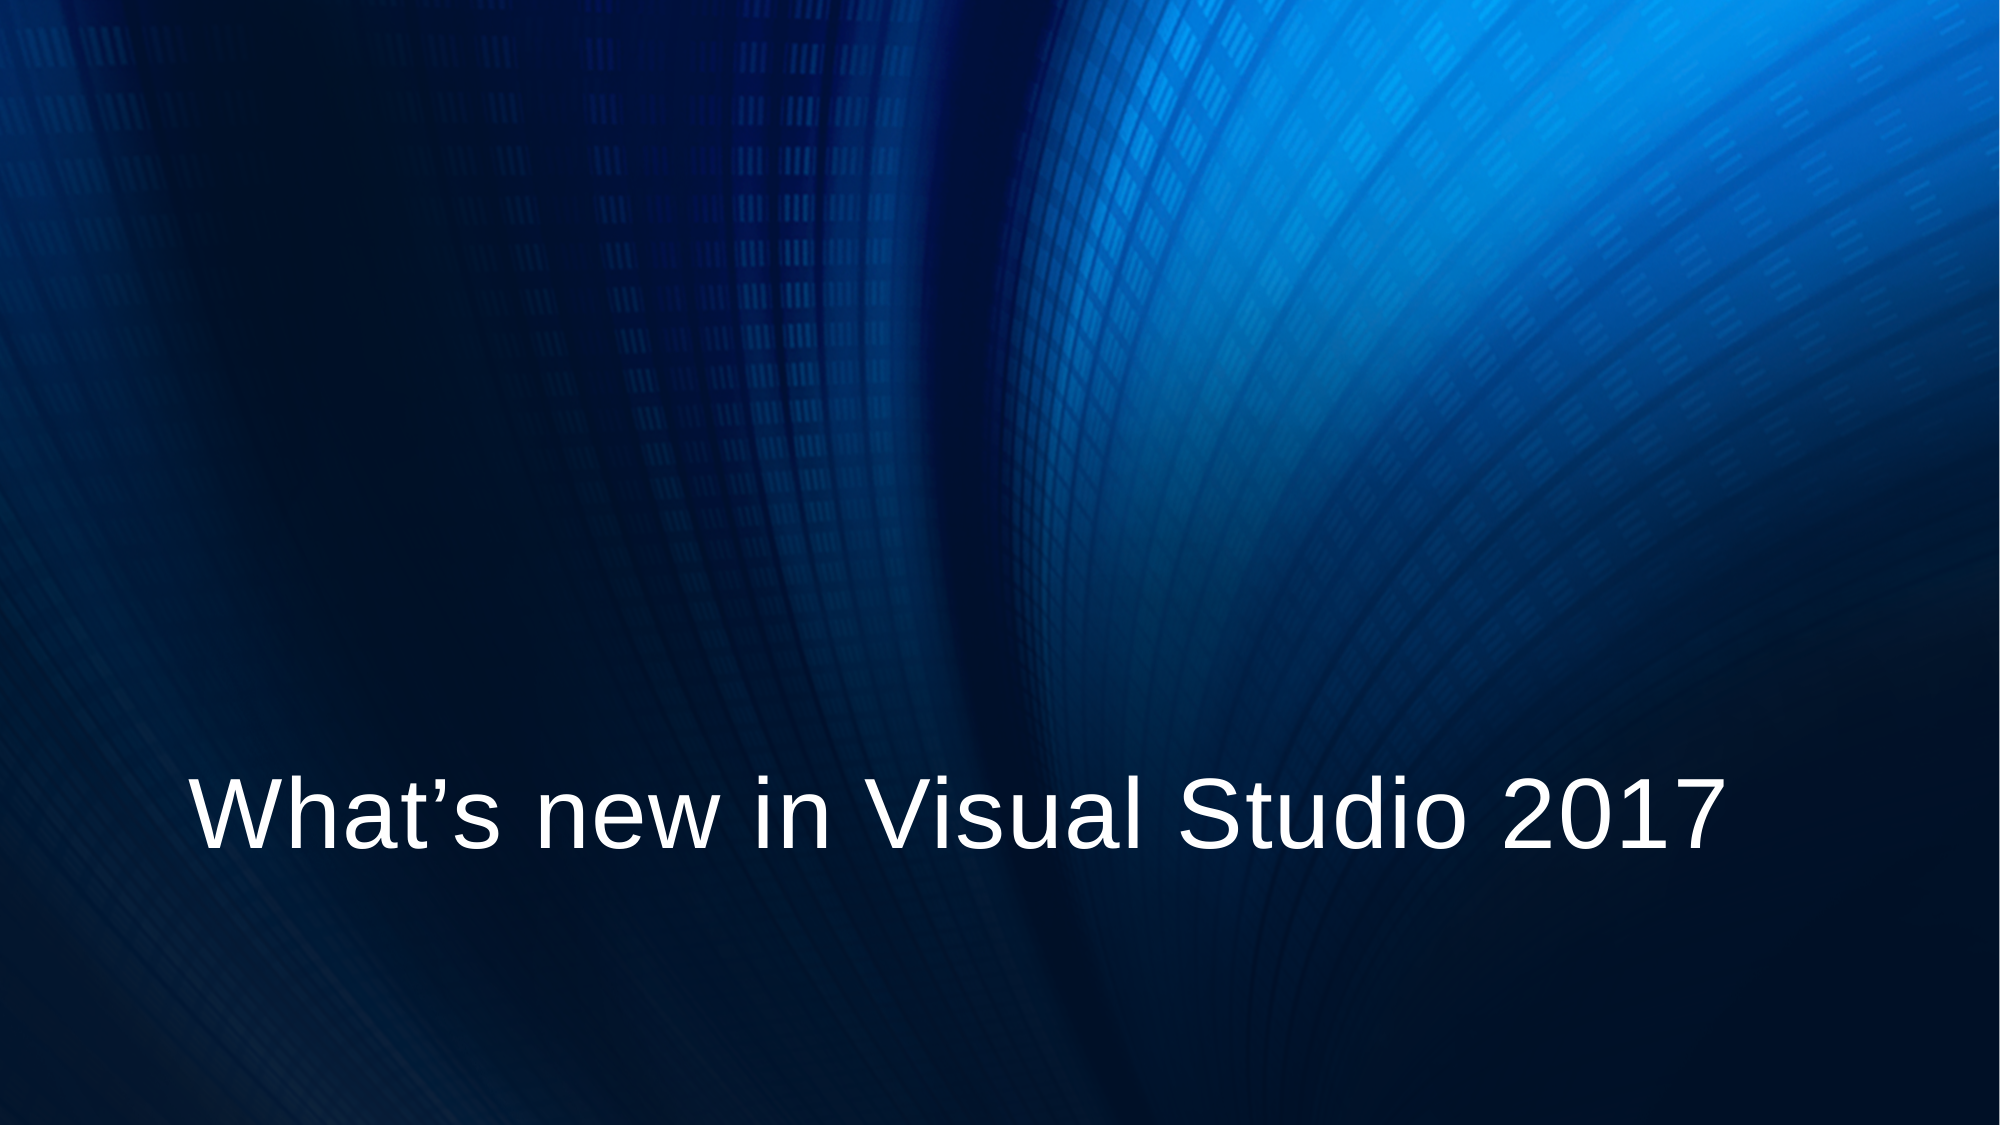

# What’s new in Visual Studio 2017